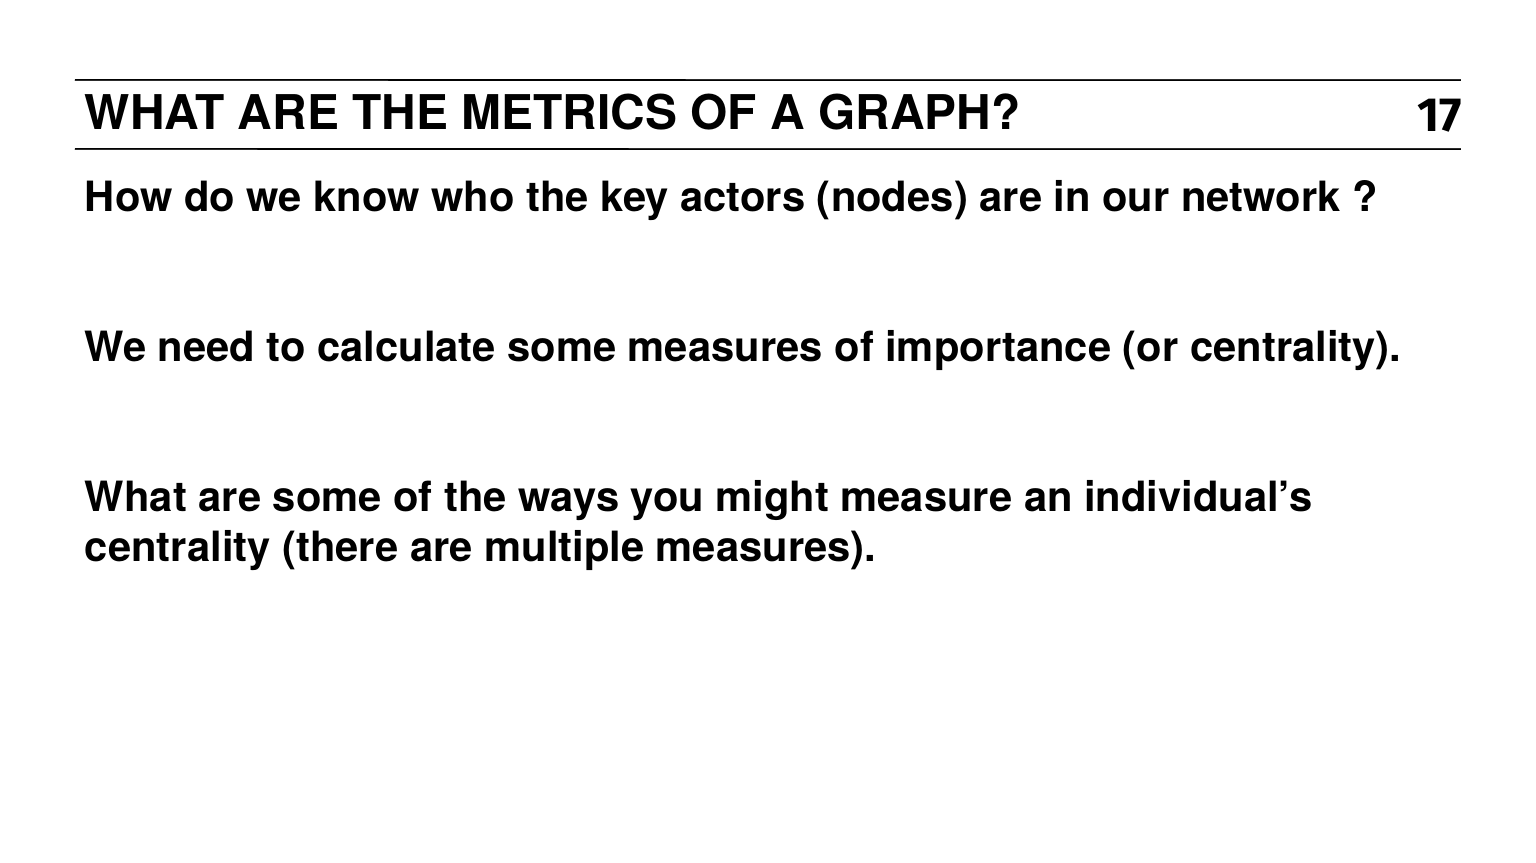

# WHAT ARE THE METRICS OF A GRAPH?
17

How do we know who the key actors (nodes) are in our network ?

We need to calculate some measures of importance (or centrality).

What are some of the ways you might measure an individual’s centrality (there are multiple measures).